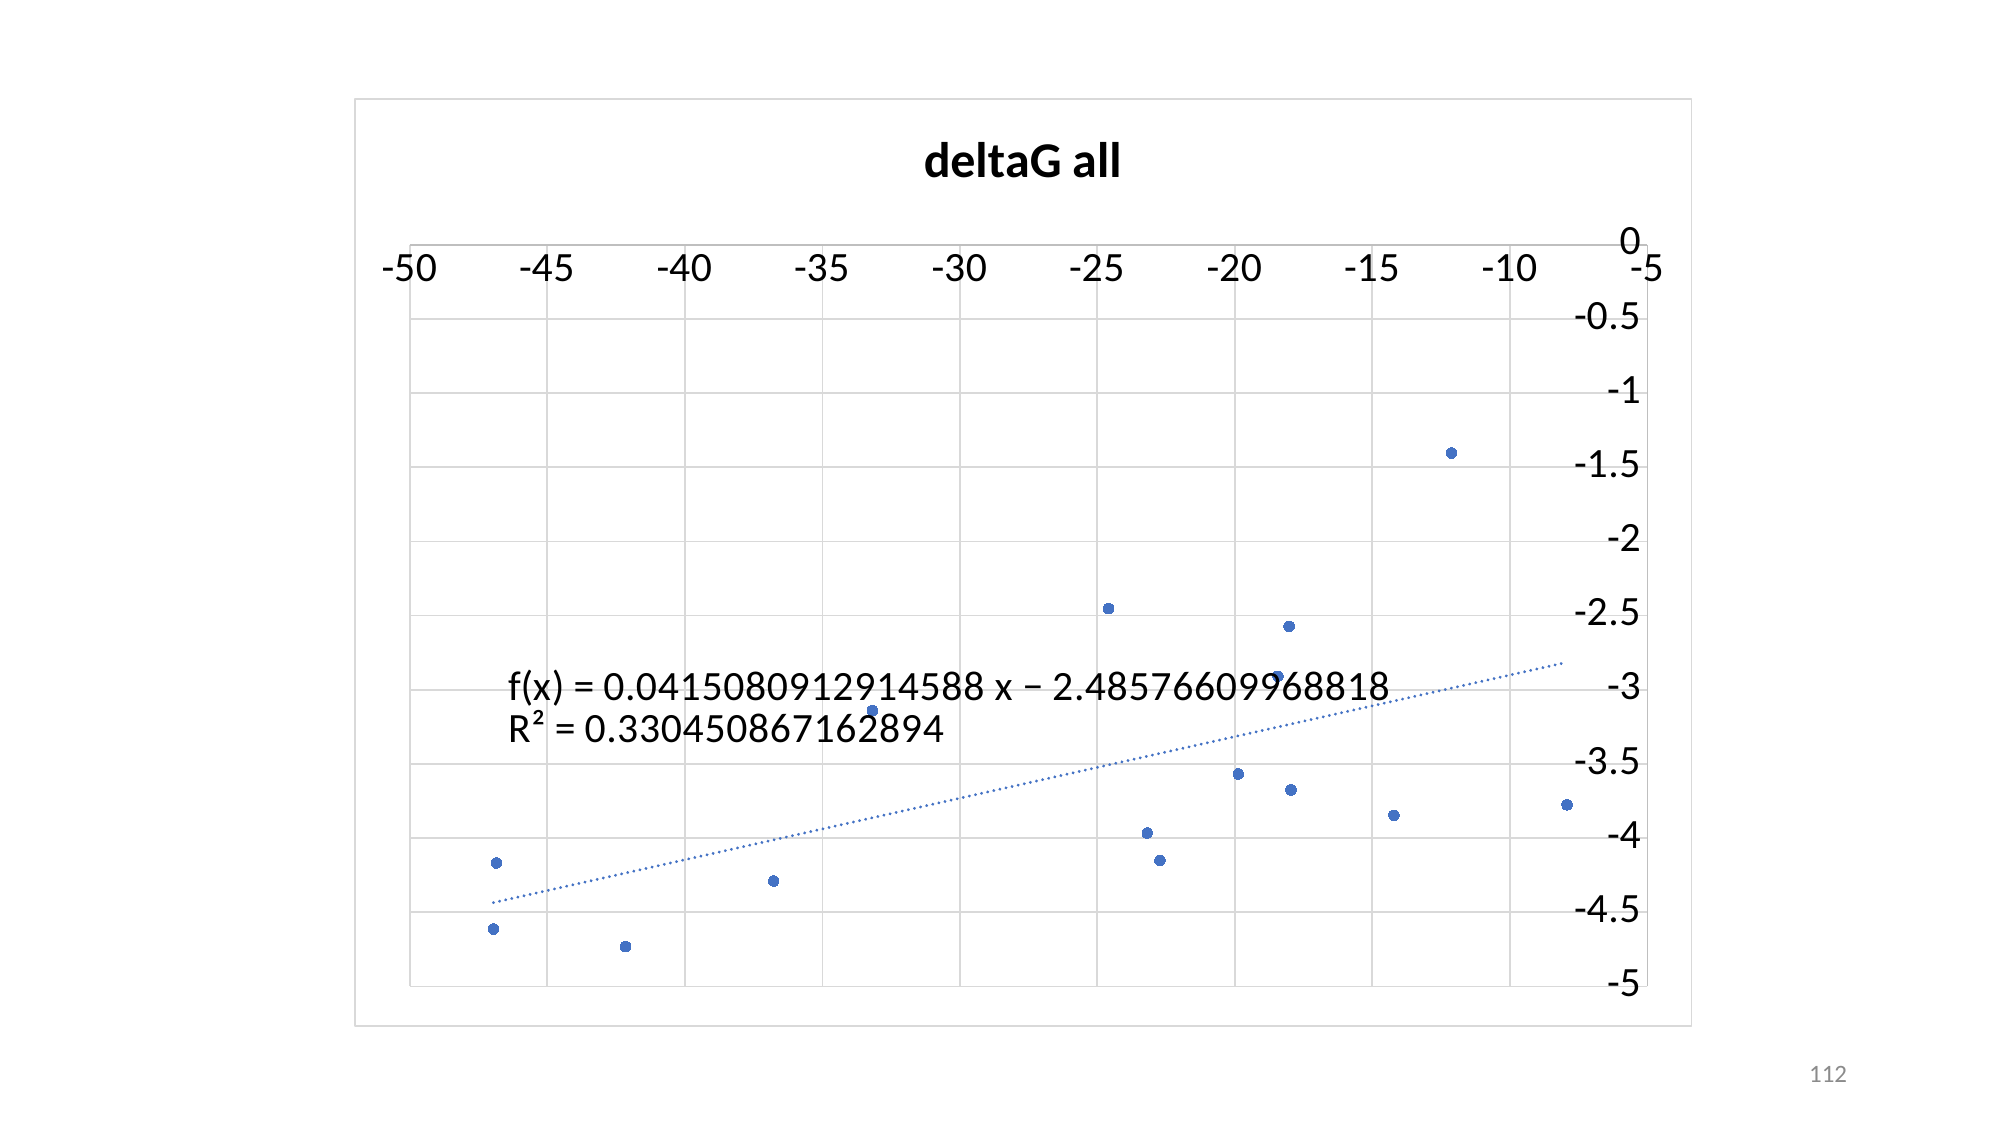

### Chart: deltaG all

| Category | deltaG |
|---|---|
112